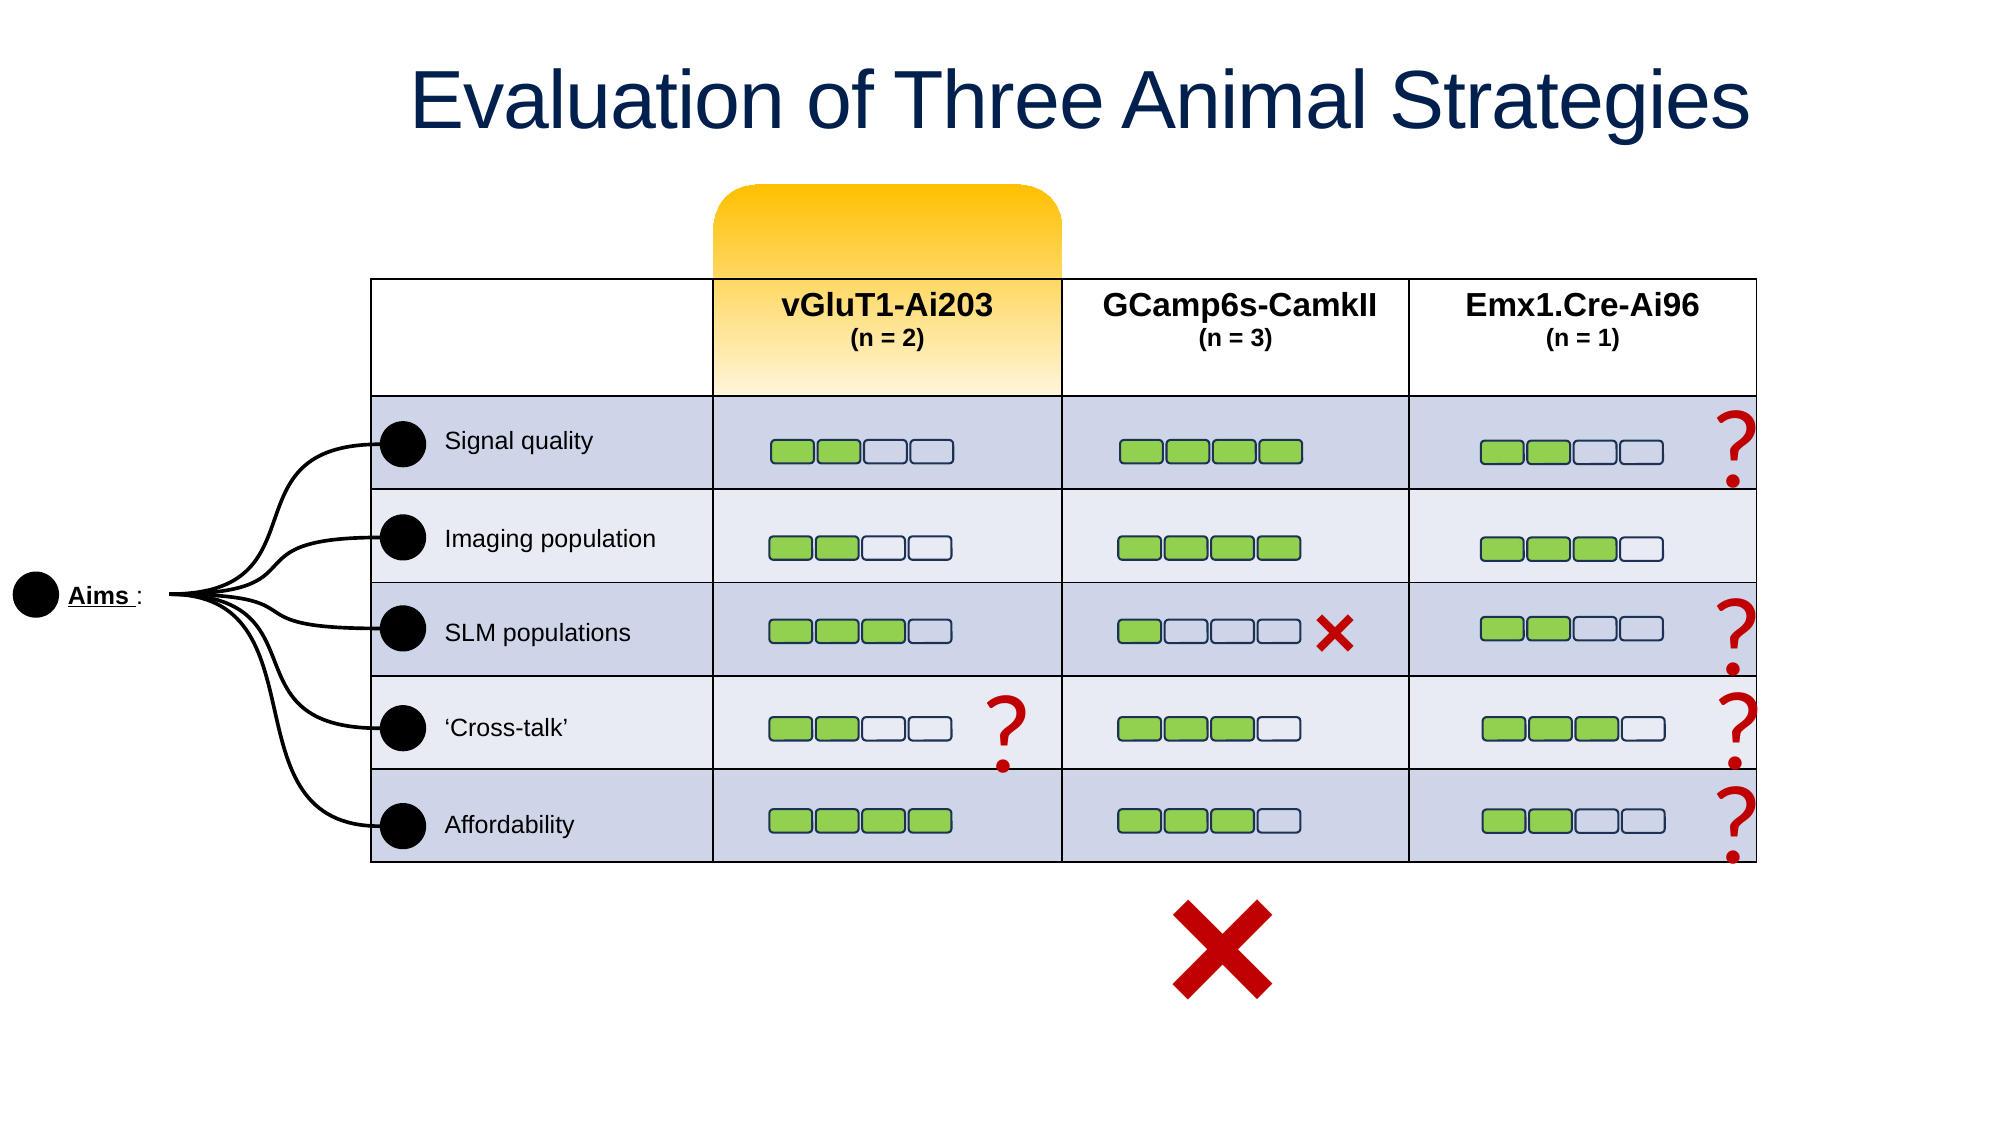

# Evaluation of Three Animal Strategies

|  | vGluT1-Ai203 (n = 2) | GCamp6s-CamkII (n = 3) | Emx1.Cre-Ai96 (n = 1) |
| --- | --- | --- | --- |
|  |  |  |  |
|  |  |  |  |
|  |  |  |  |
|  |  |  |  |
|  |  |  |  |
?
Signal quality

Imaging population

Aims :

?
×

SLM populations

?
?
‘Cross-talk’

?
Affordability

×